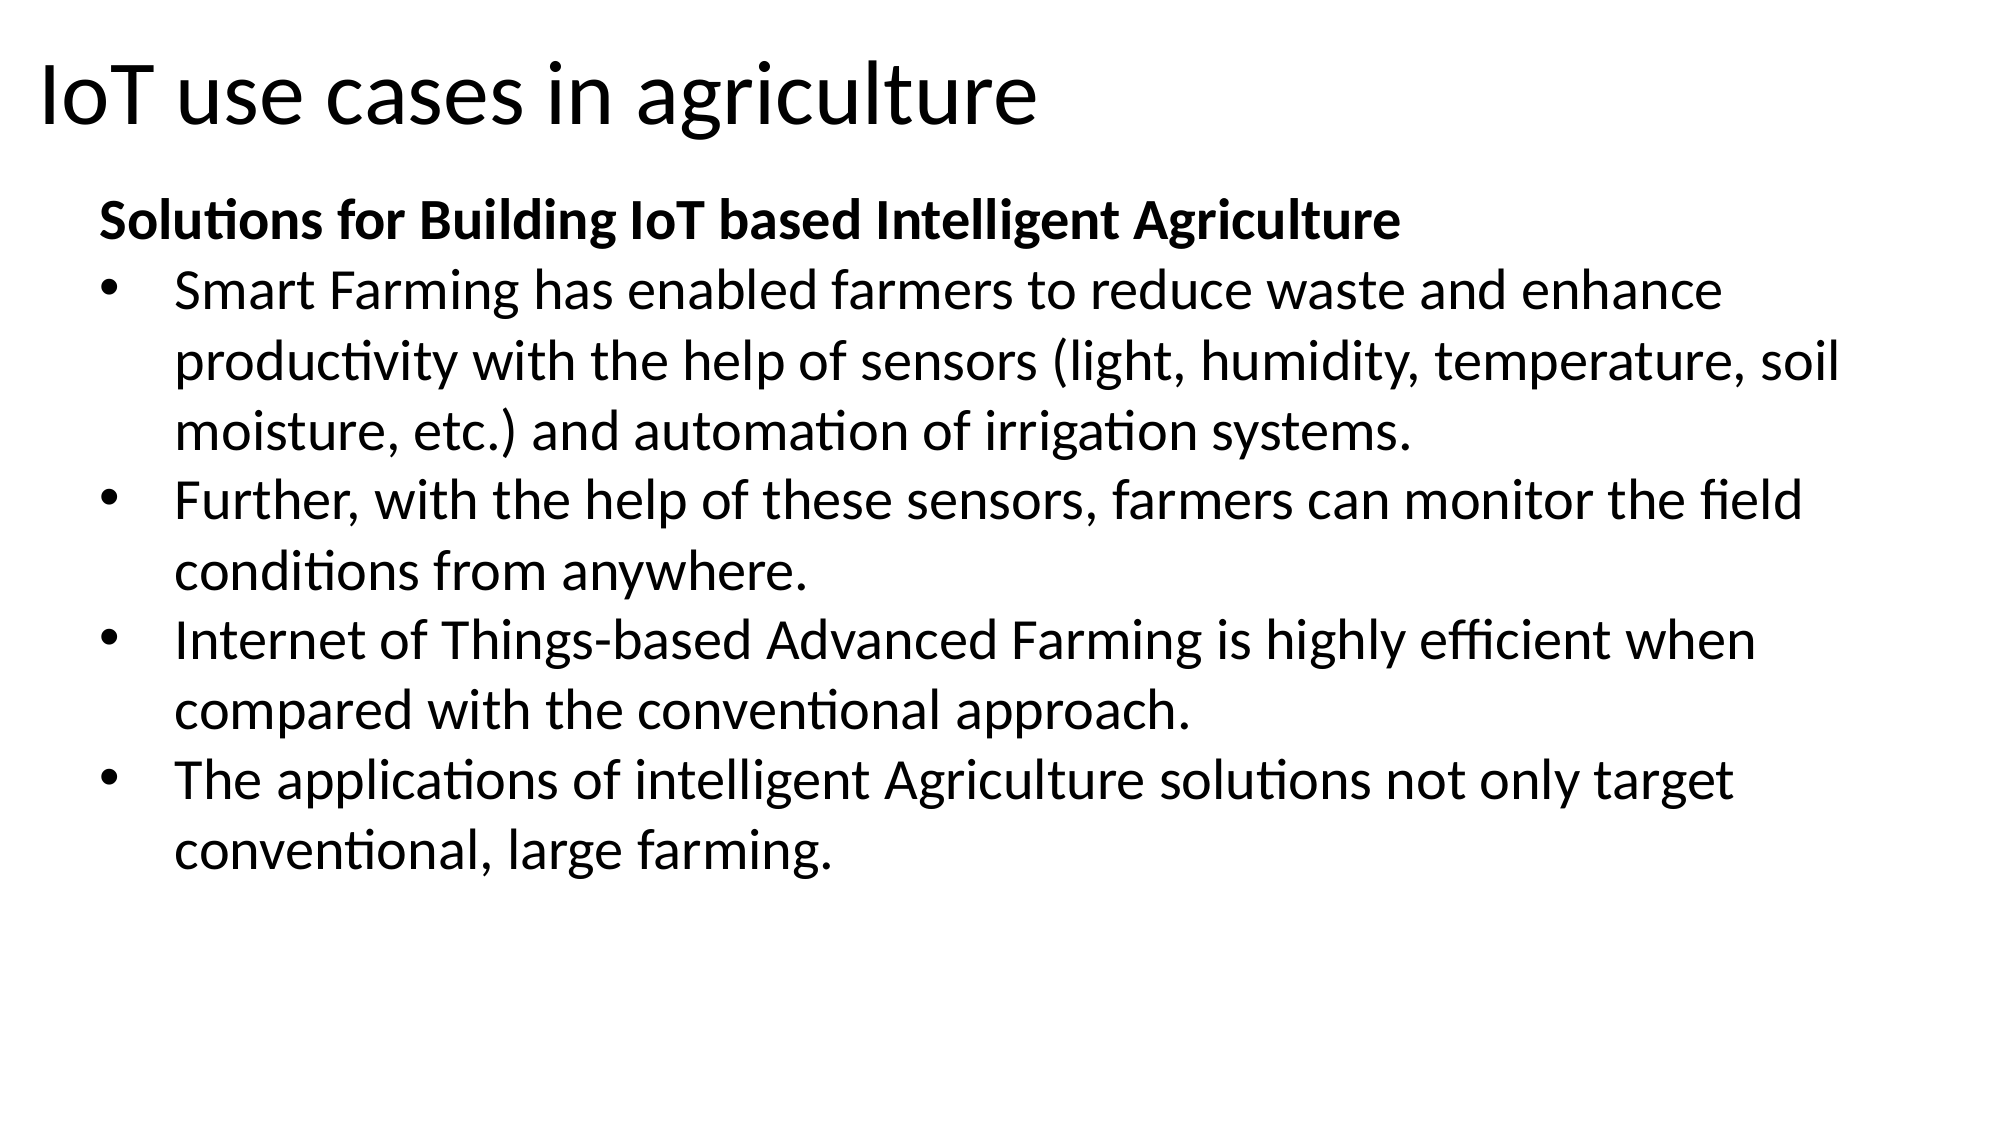

# IoT use cases in agriculture
Solutions for Building IoT based Intelligent Agriculture
Smart Farming has enabled farmers to reduce waste and enhance productivity with the help of sensors (light, humidity, temperature, soil moisture, etc.) and automation of irrigation systems.
Further, with the help of these sensors, farmers can monitor the field conditions from anywhere.
Internet of Things-based Advanced Farming is highly efficient when compared with the conventional approach.
The applications of intelligent Agriculture solutions not only target conventional, large farming.